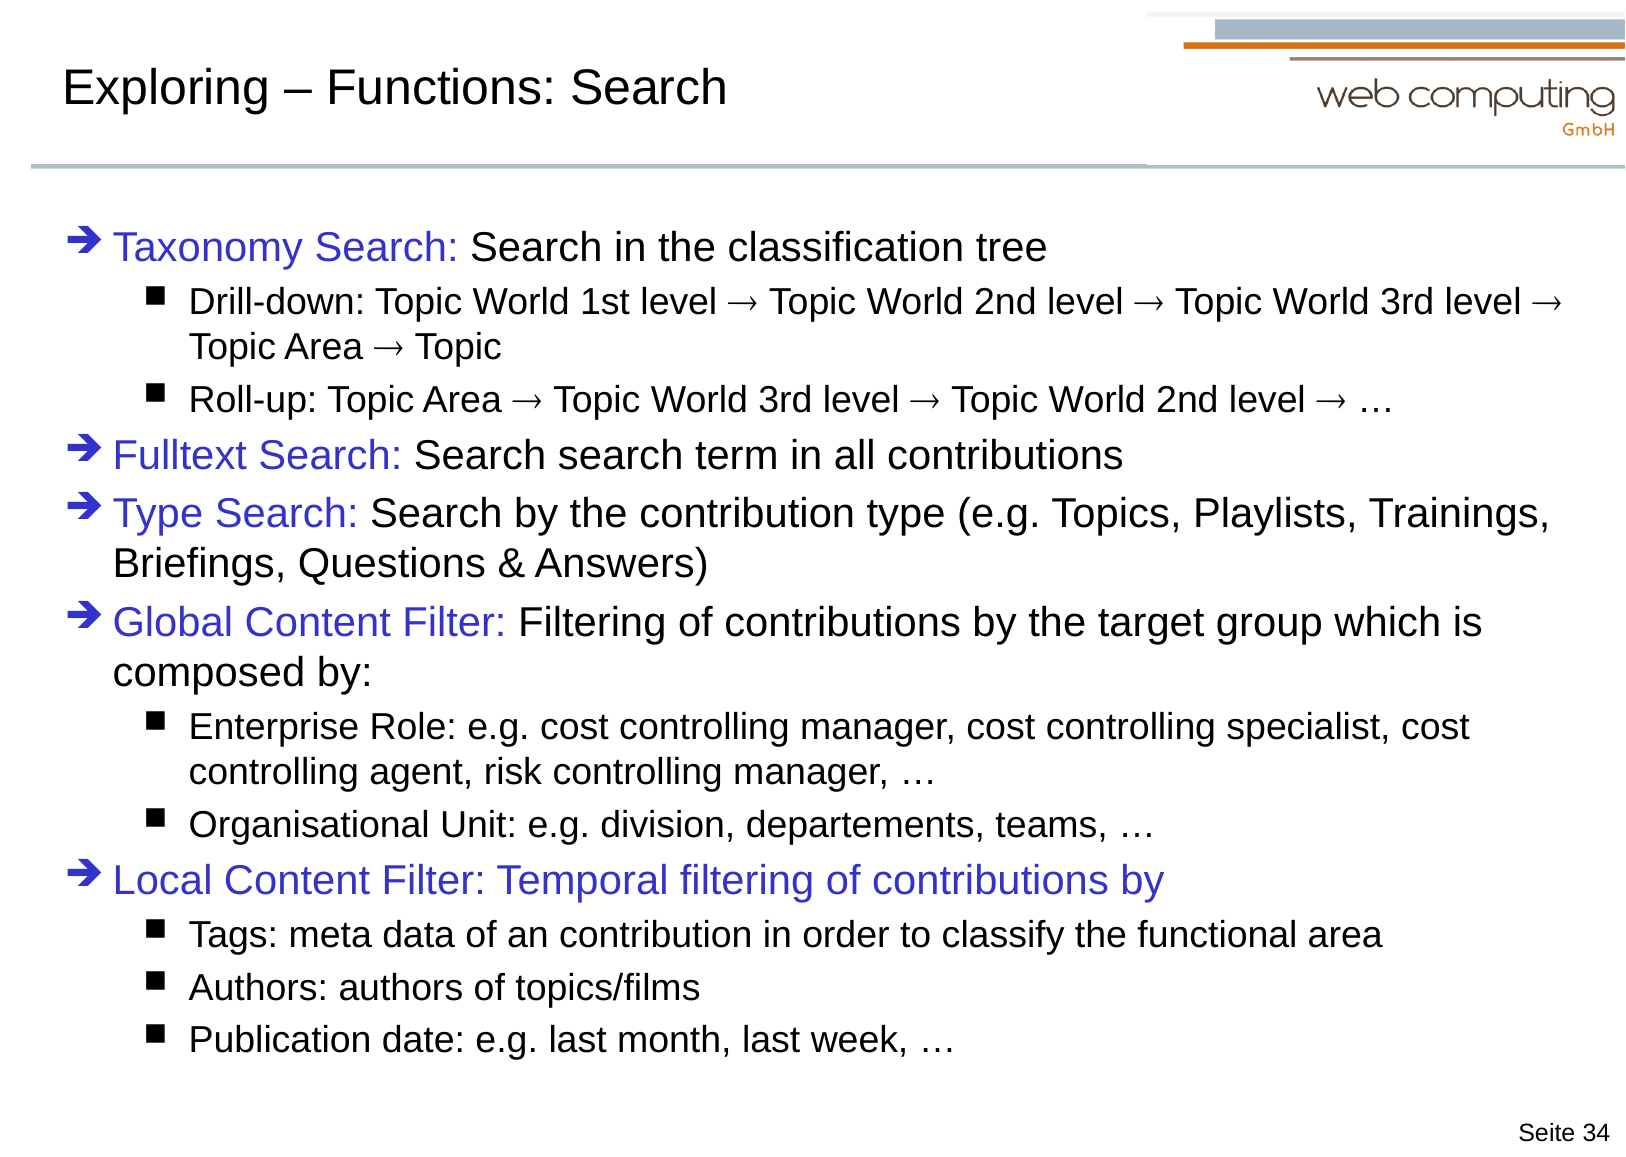

# Exploring – Functions: Search
Taxonomy Search: Search in the classification tree
Drill-down: Topic World 1st level → Topic World 2nd level → Topic World 3rd level → Topic Area → Topic
Roll-up: Topic Area → Topic World 3rd level → Topic World 2nd level → …
Fulltext Search: Search search term in all contributions
Type Search: Search by the contribution type (e.g. Topics, Playlists, Trainings, Briefings, Questions & Answers)
Global Content Filter: Filtering of contributions by the target group which is composed by:
Enterprise Role: e.g. cost controlling manager, cost controlling specialist, cost controlling agent, risk controlling manager, …
Organisational Unit: e.g. division, departements, teams, …
Local Content Filter: Temporal filtering of contributions by
Tags: meta data of an contribution in order to classify the functional area
Authors: authors of topics/films
Publication date: e.g. last month, last week, …
Seite 34